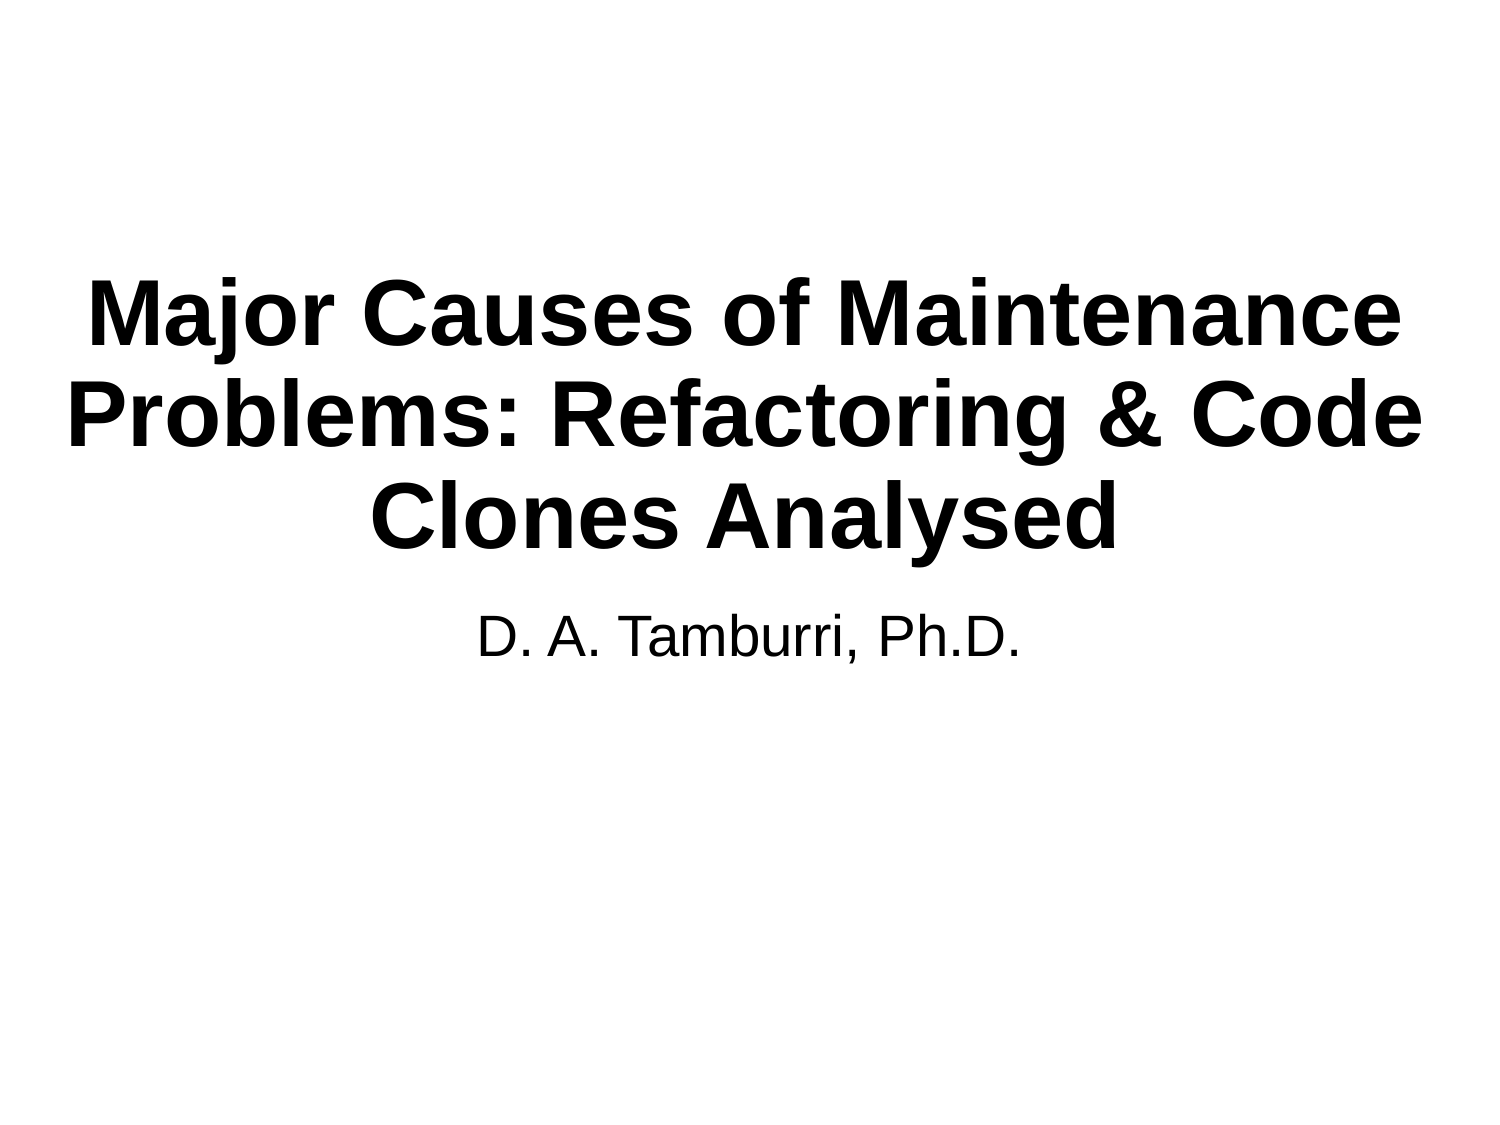

# Major Causes of Maintenance Problems: Refactoring & Code Clones Analysed
D. A. Tamburri, Ph.D.